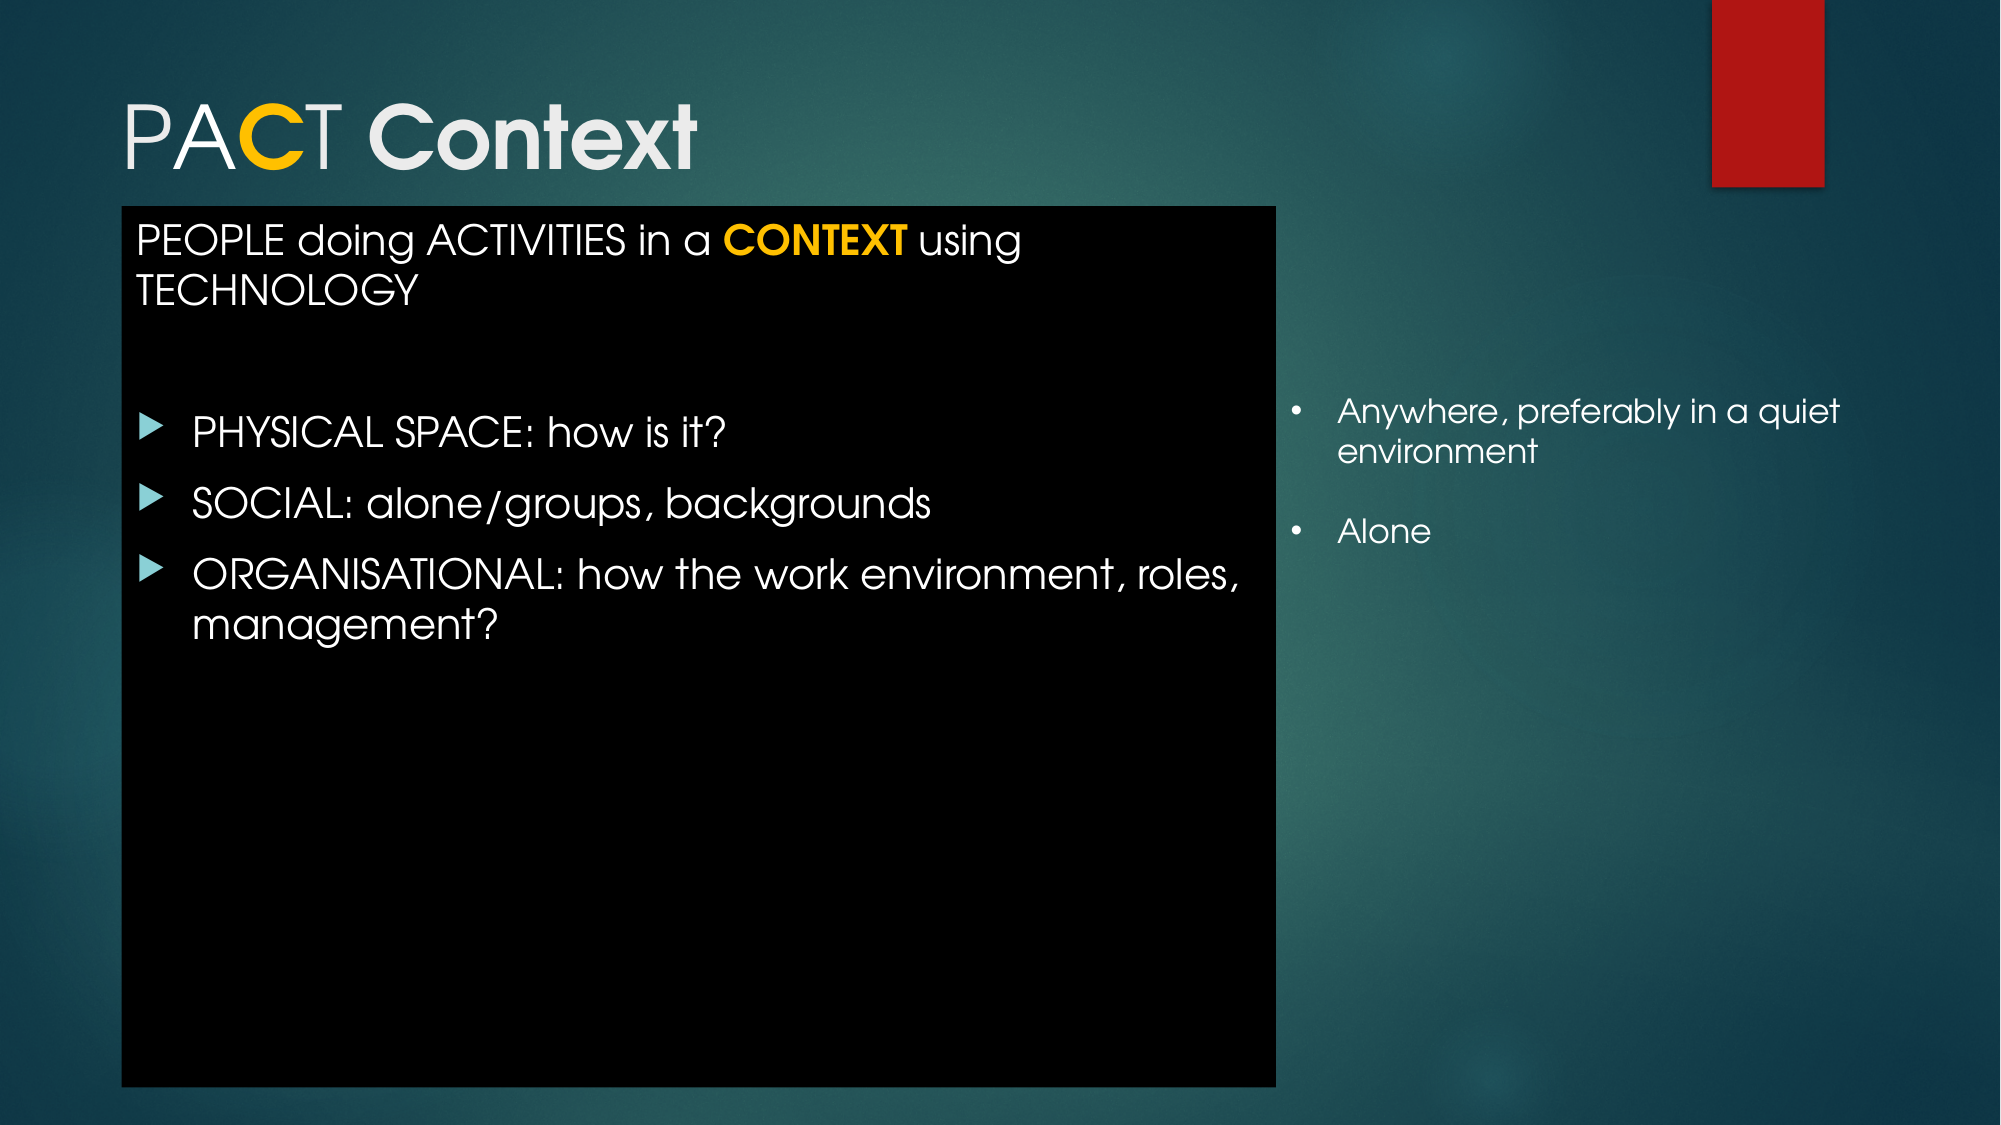

# PACT Context
PEOPLE doing ACTIVITIES in a CONTEXT using TECHNOLOGY

PHYSICAL SPACE: how is it?
SOCIAL: alone/groups, backgrounds
ORGANISATIONAL: how the work environment, roles, management?
Anywhere, preferably in a quiet environment

Alone